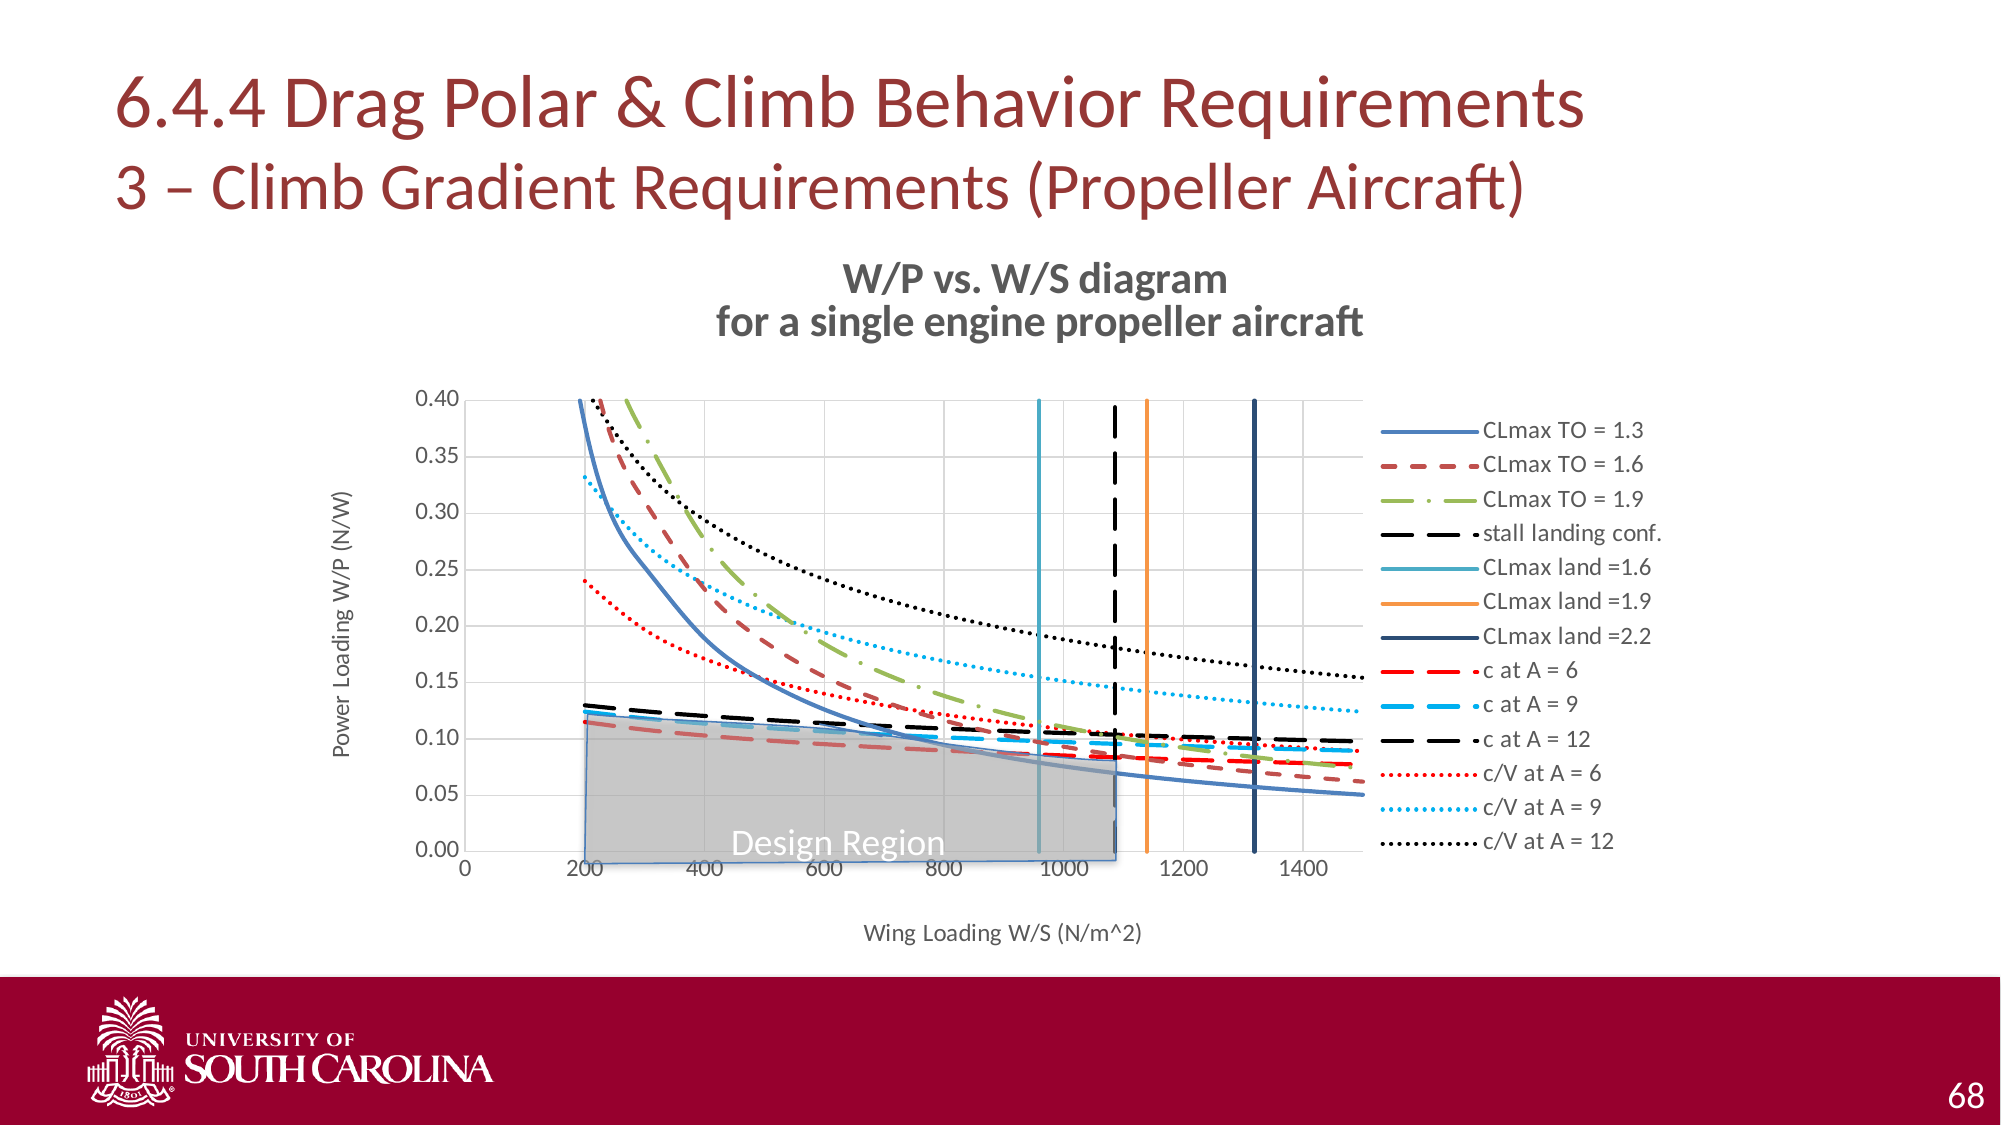

# 6.4.4 Drag Polar & Climb Behavior Requirements 3 – Climb Gradient Requirements (Propeller Aircraft)

### Chart: W/P vs. W/S diagram
for a single engine propeller aircraft

| Category | CLmax TO = 1.3 | CLmax TO = 1.6 | CLmax TO = 1.9 | stall landing conf. | CLmax land =1.6 | CLmax land =1.9 | CLmax land =2.2 | c at A = 6 | c at A = 9 | c at A = 12 | c/V at A = 6 | c/V at A = 9 | c/V at A = 12 |
|---|---|---|---|---|---|---|---|---|---|---|---|---|---|
Design Region